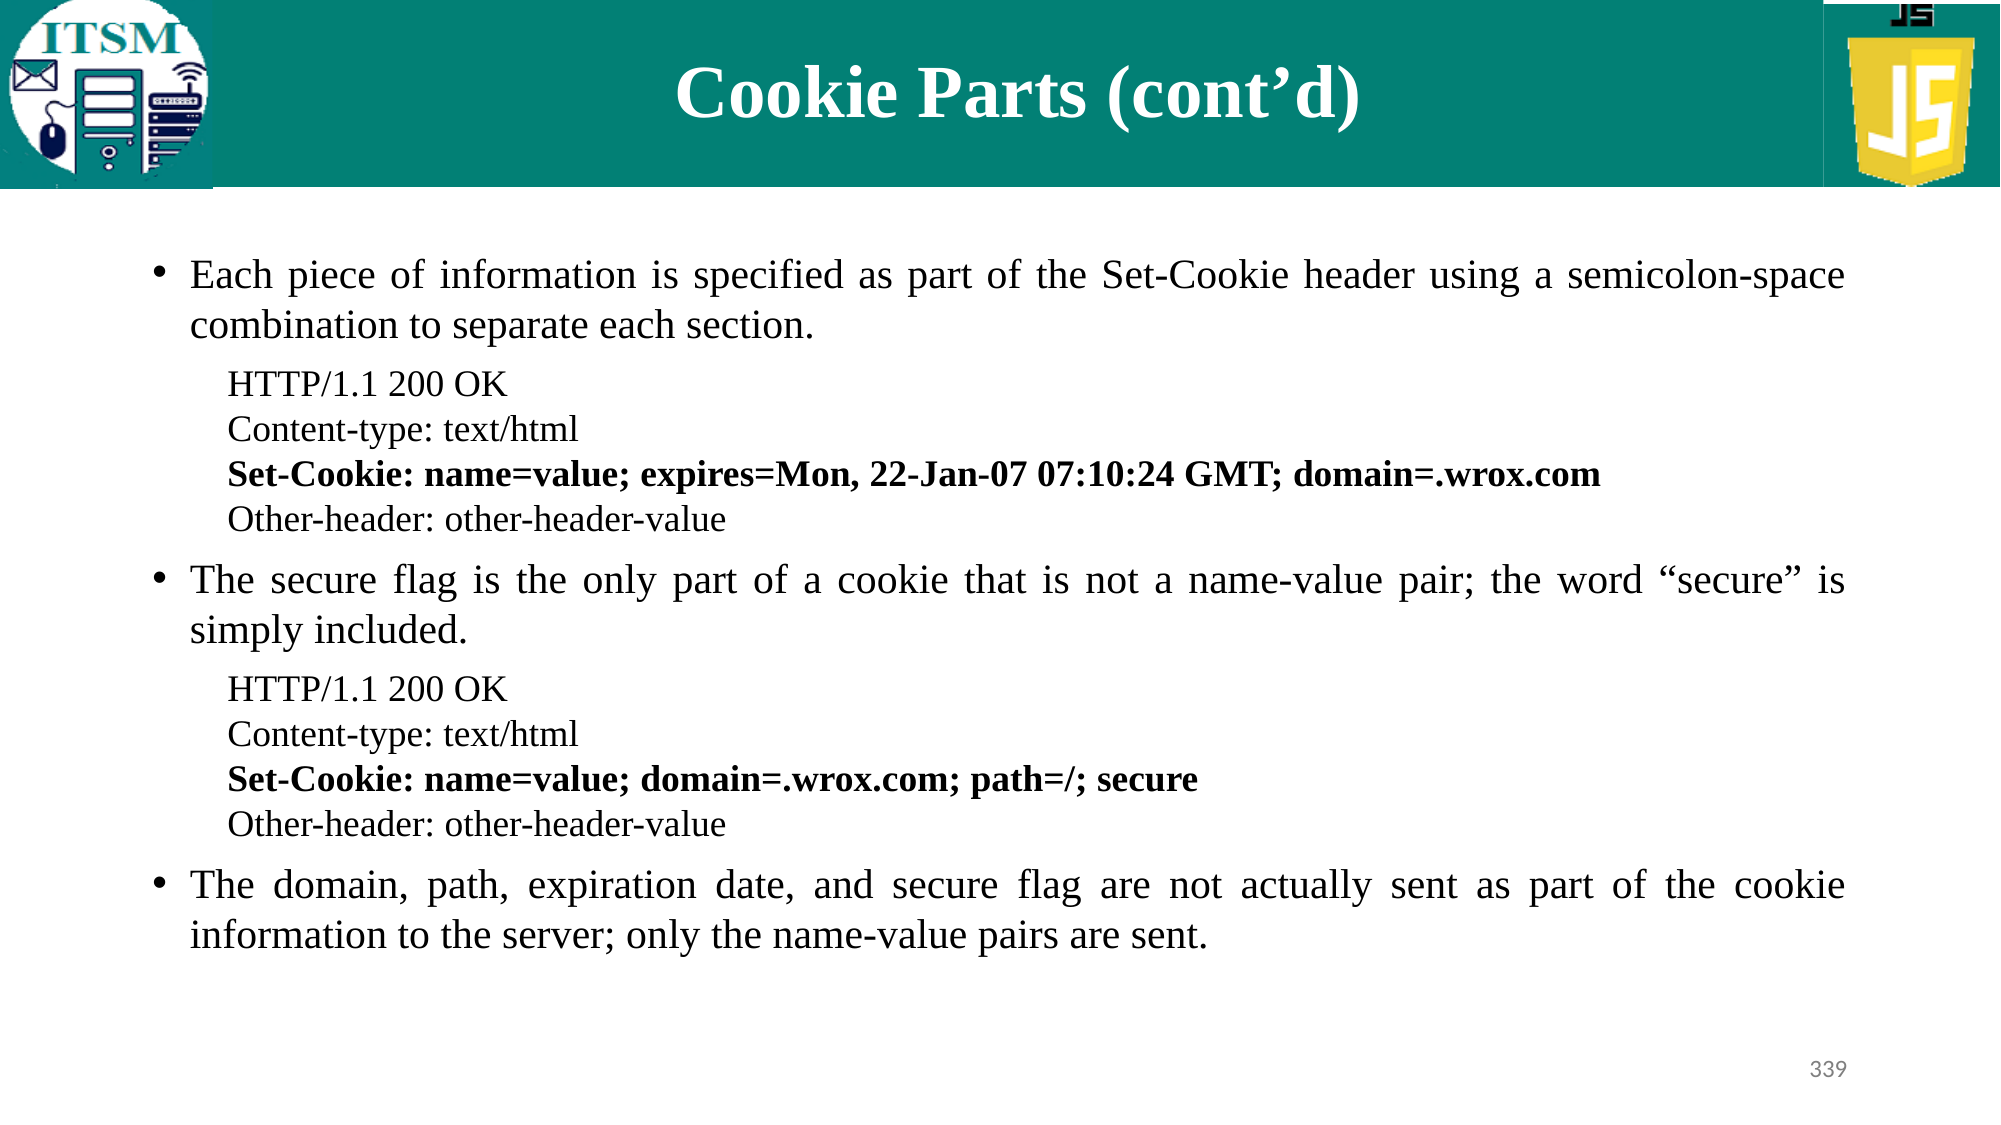

# Cookie Parts (cont’d)
Each piece of information is specified as part of the Set-Cookie header using a semicolon-space combination to separate each section.
HTTP/1.1 200 OK
Content-type: text/html
Set-Cookie: name=value; expires=Mon, 22-Jan-07 07:10:24 GMT; domain=.wrox.com
Other-header: other-header-value
The secure flag is the only part of a cookie that is not a name-value pair; the word “secure” is simply included.
HTTP/1.1 200 OK
Content-type: text/html
Set-Cookie: name=value; domain=.wrox.com; path=/; secure
Other-header: other-header-value
The domain, path, expiration date, and secure flag are not actually sent as part of the cookie information to the server; only the name-value pairs are sent.
339